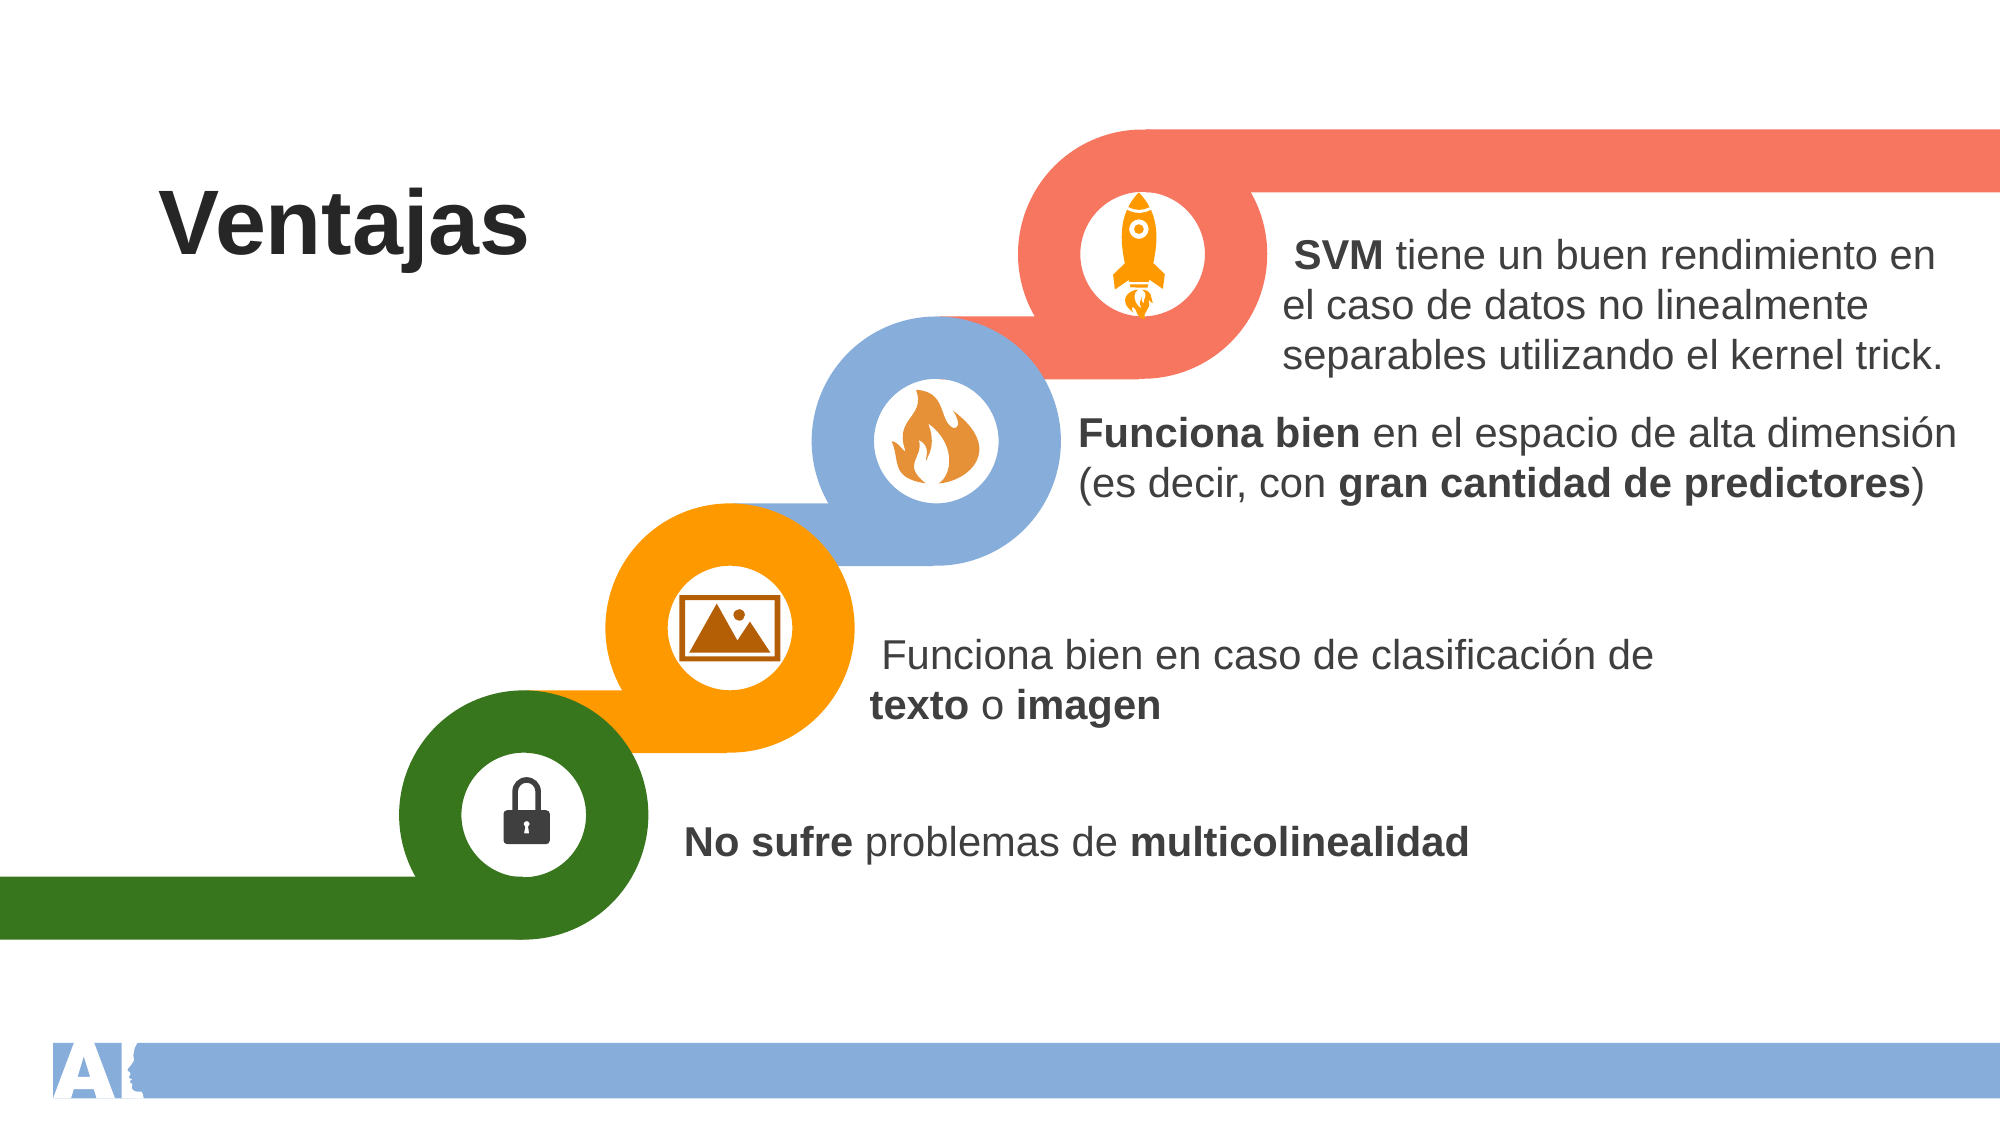

Ventajas

 SVM tiene un buen rendimiento en el caso de datos no linealmente separables utilizando el kernel trick.

Funciona bien en el espacio de alta dimensión (es decir, con gran cantidad de predictores)

 Funciona bien en caso de clasificación de texto o imagen

No sufre problemas de multicolinealidad